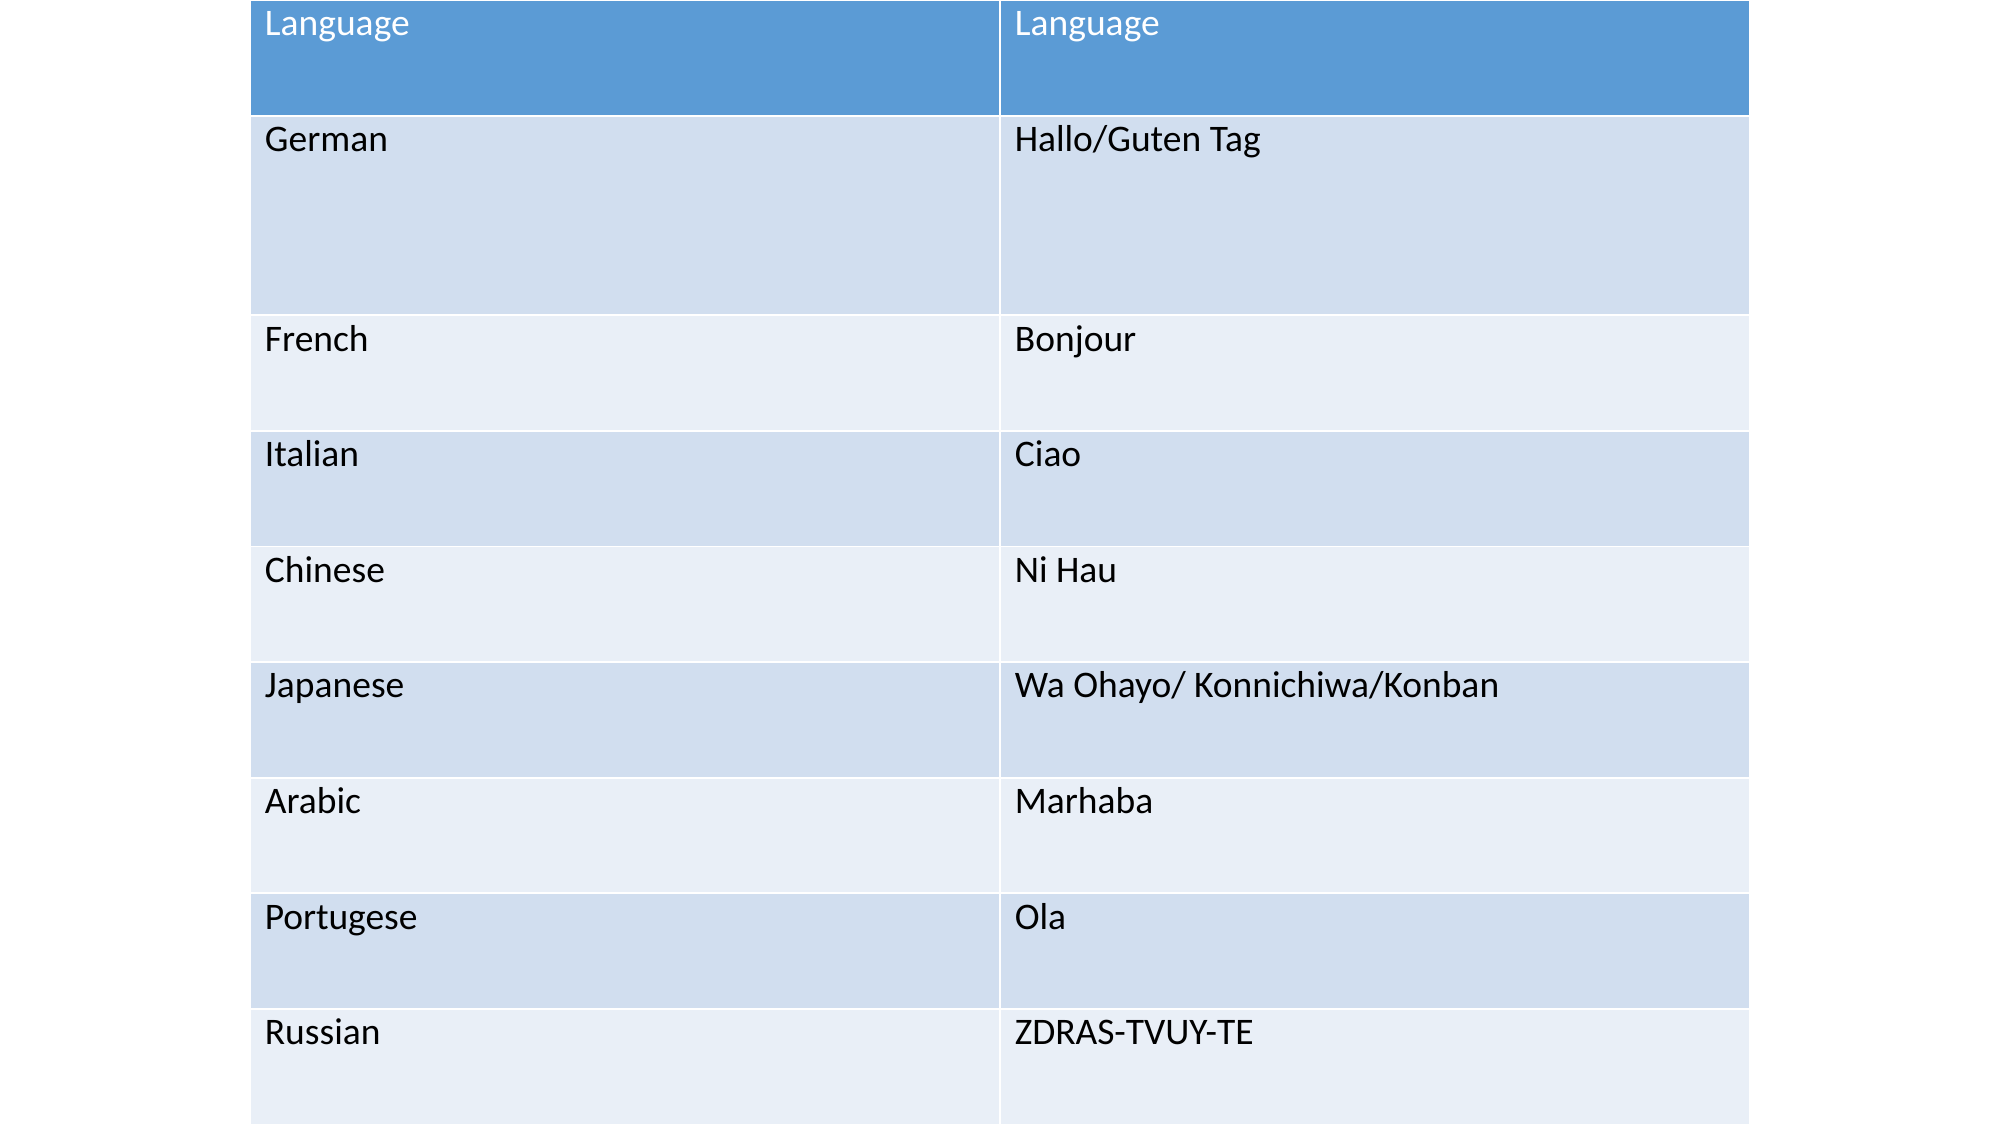

| Language | Language |
| --- | --- |
| German | Hallo/Guten Tag |
| French | Bonjour |
| Italian | Ciao |
| Chinese | Ni Hau |
| Japanese | Wa Ohayo/ Konnichiwa/Konban |
| Arabic | Marhaba |
| Portugese | Ola |
| Russian | ZDRAS-TVUY-TE |